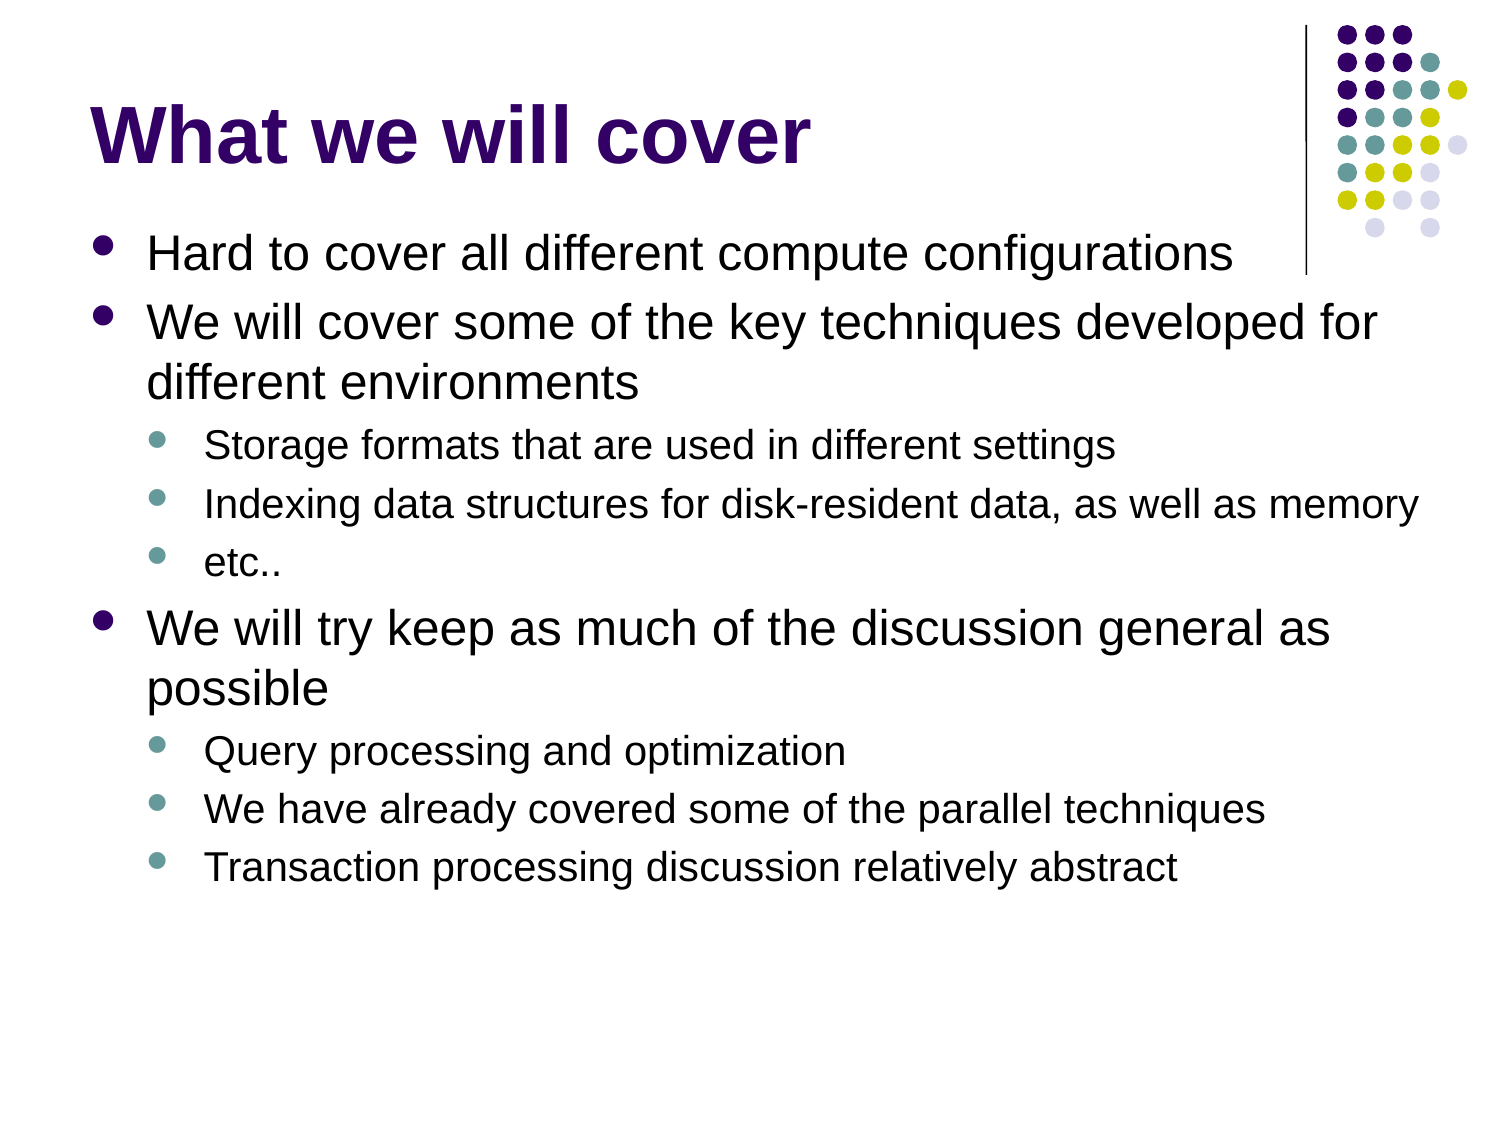

# What we will cover
Hard to cover all different compute configurations
We will cover some of the key techniques developed for different environments
Storage formats that are used in different settings
Indexing data structures for disk-resident data, as well as memory
etc..
We will try keep as much of the discussion general as possible
Query processing and optimization
We have already covered some of the parallel techniques
Transaction processing discussion relatively abstract